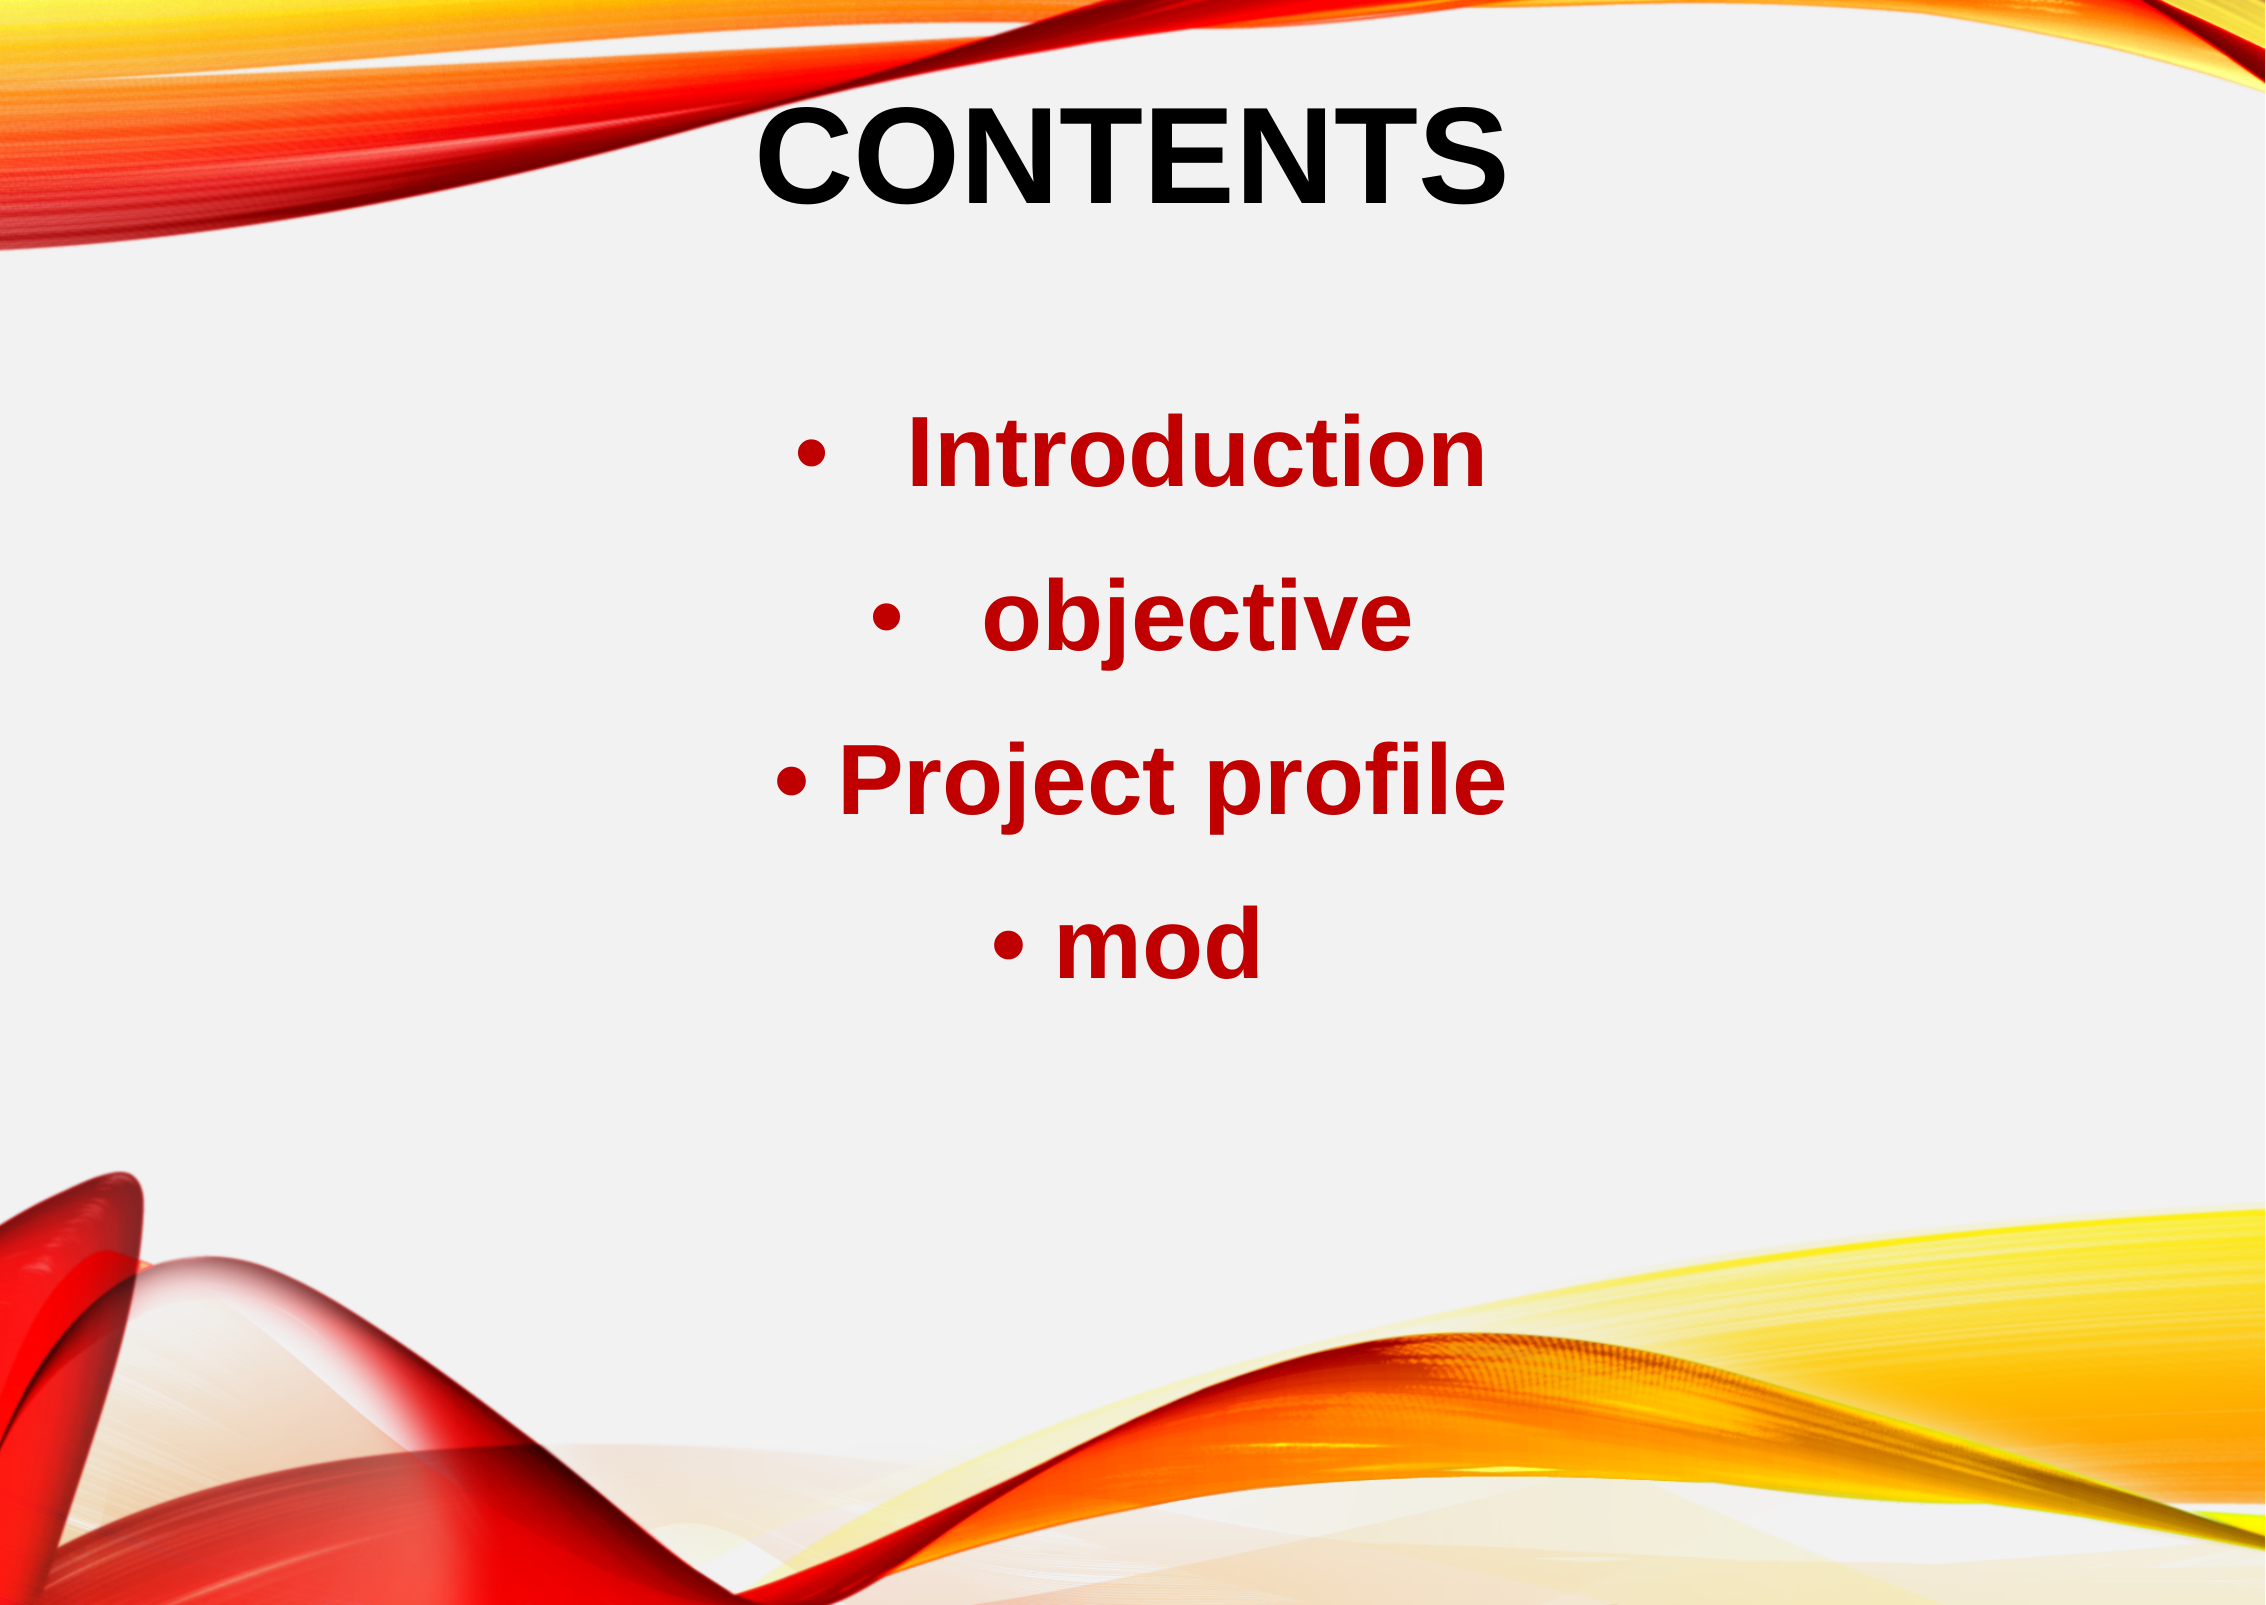

# Contents
Introduction
objective
• Project profile
• mod